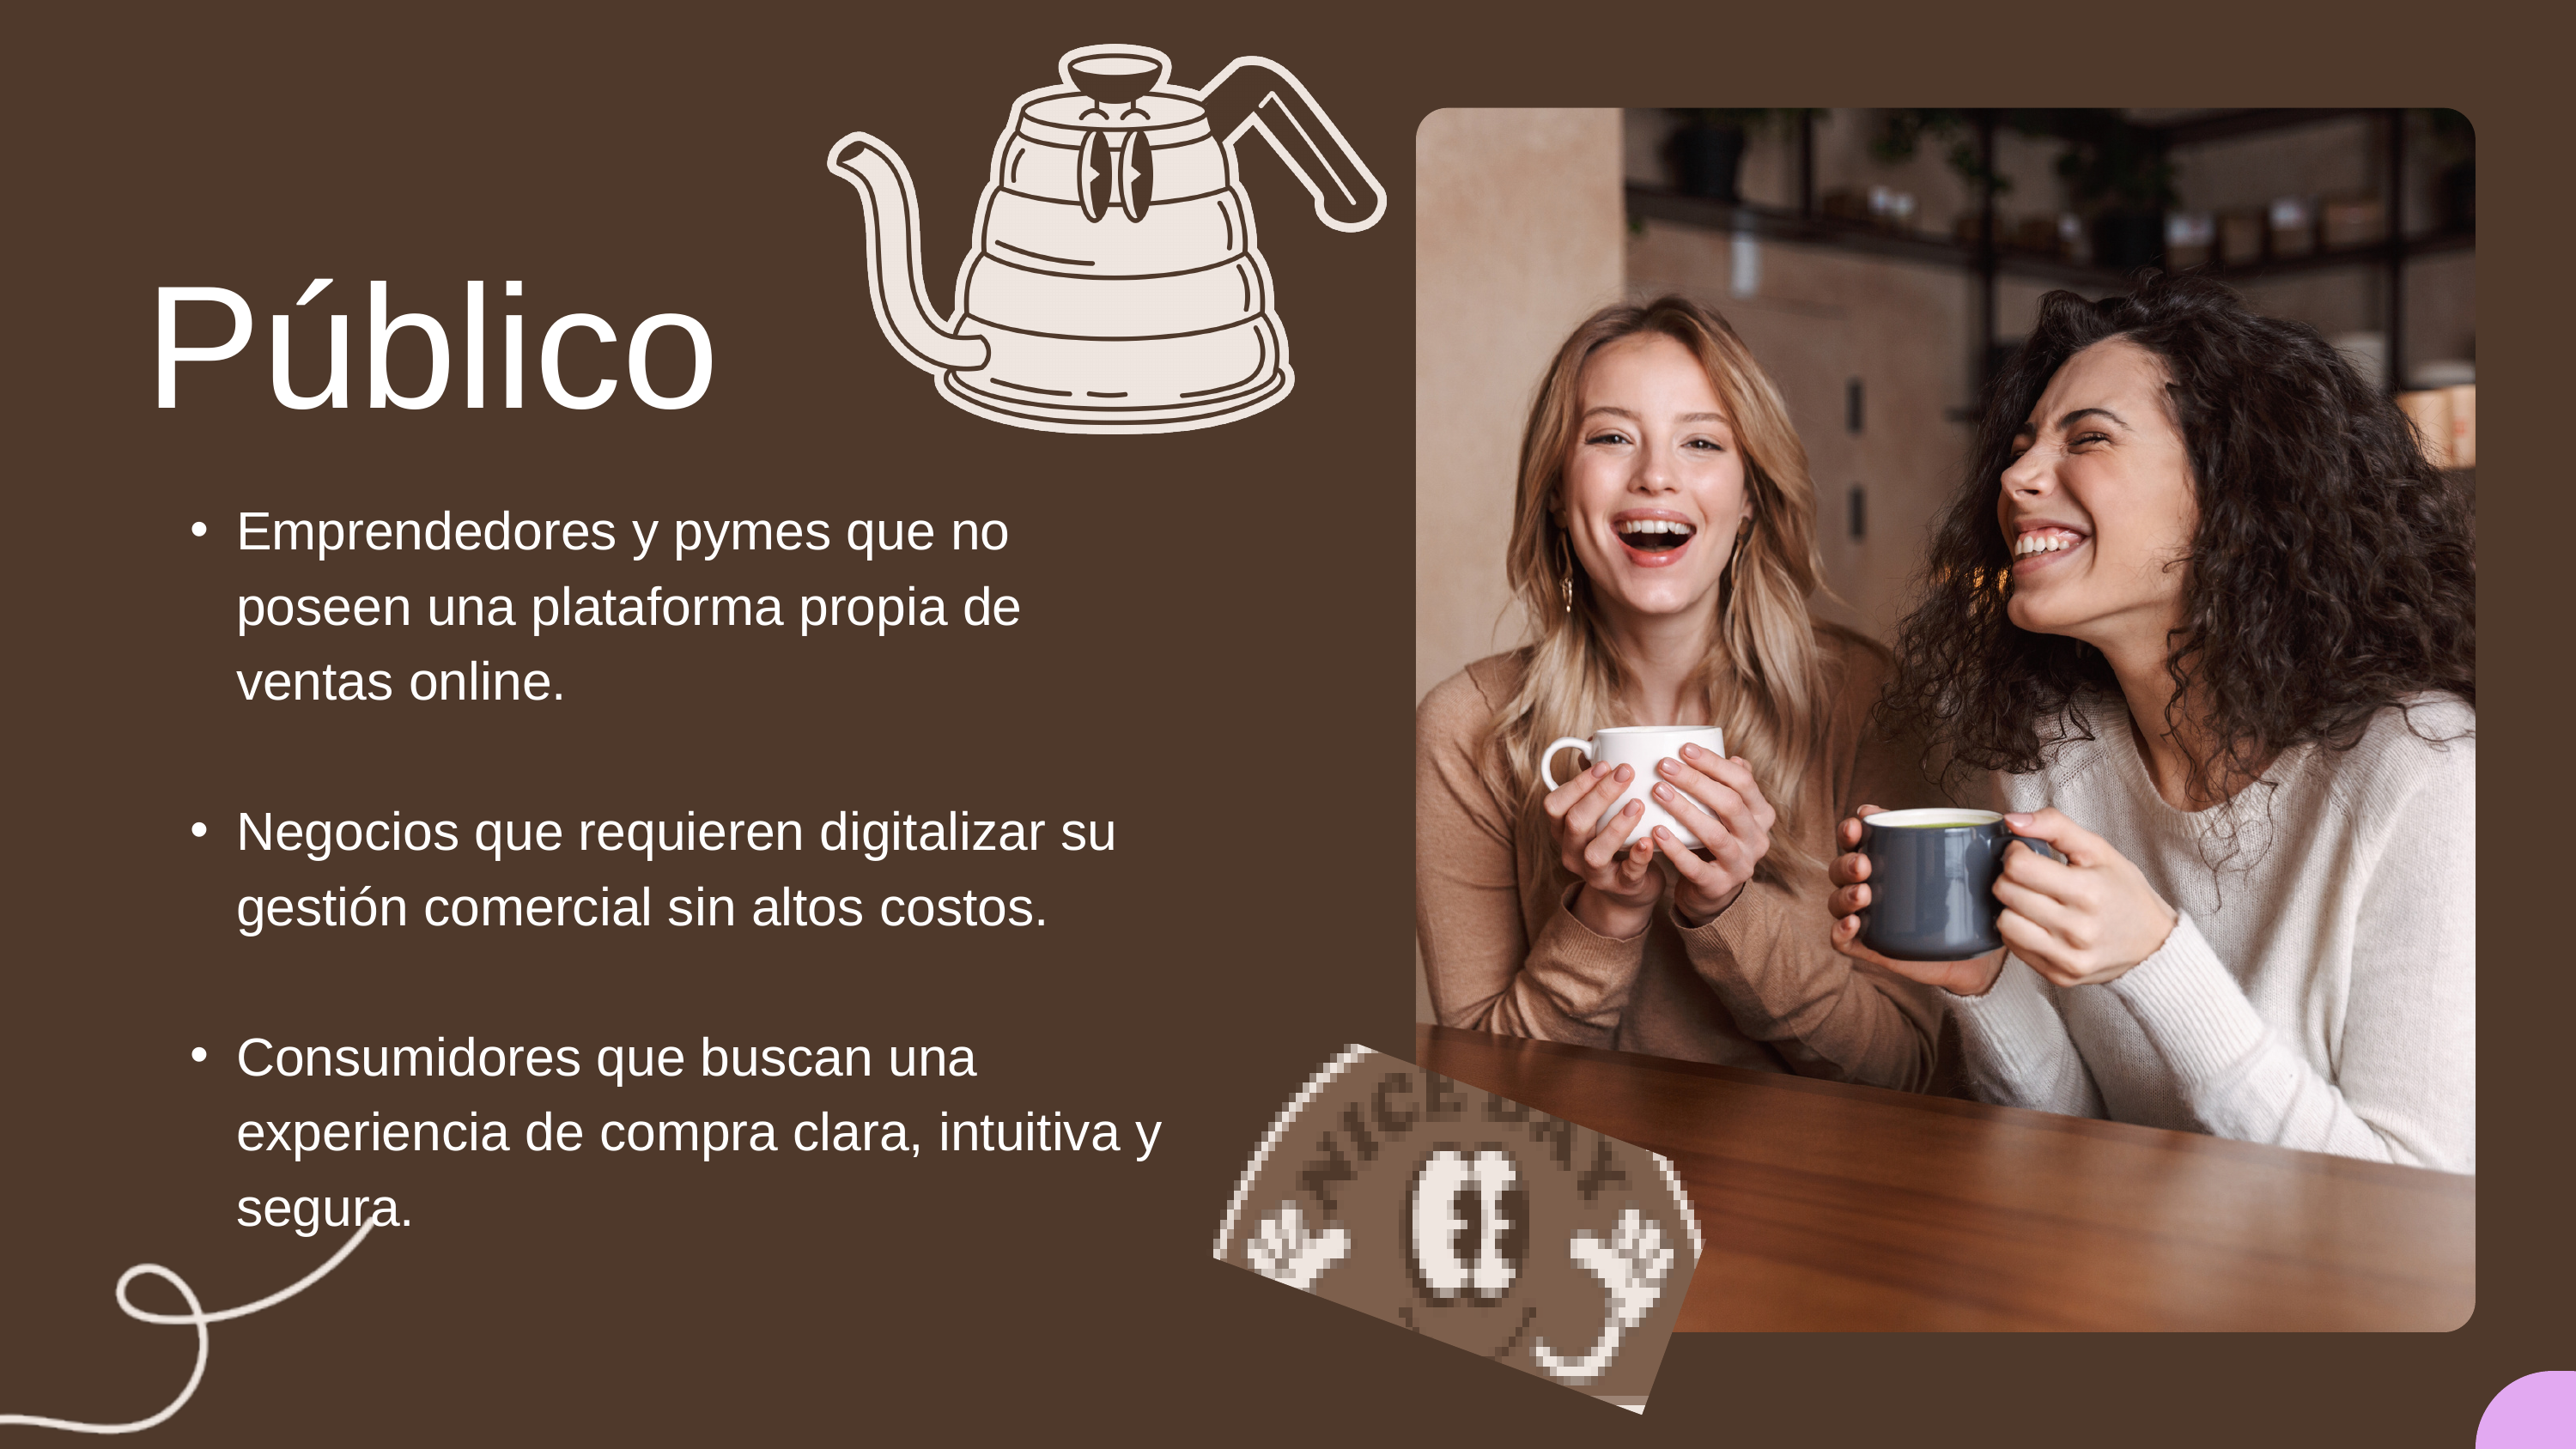

Público
Emprendedores y pymes que no poseen una plataforma propia de ventas online.

Negocios que requieren digitalizar su gestión comercial sin altos costos.

Consumidores que buscan una experiencia de compra clara, intuitiva y segura.